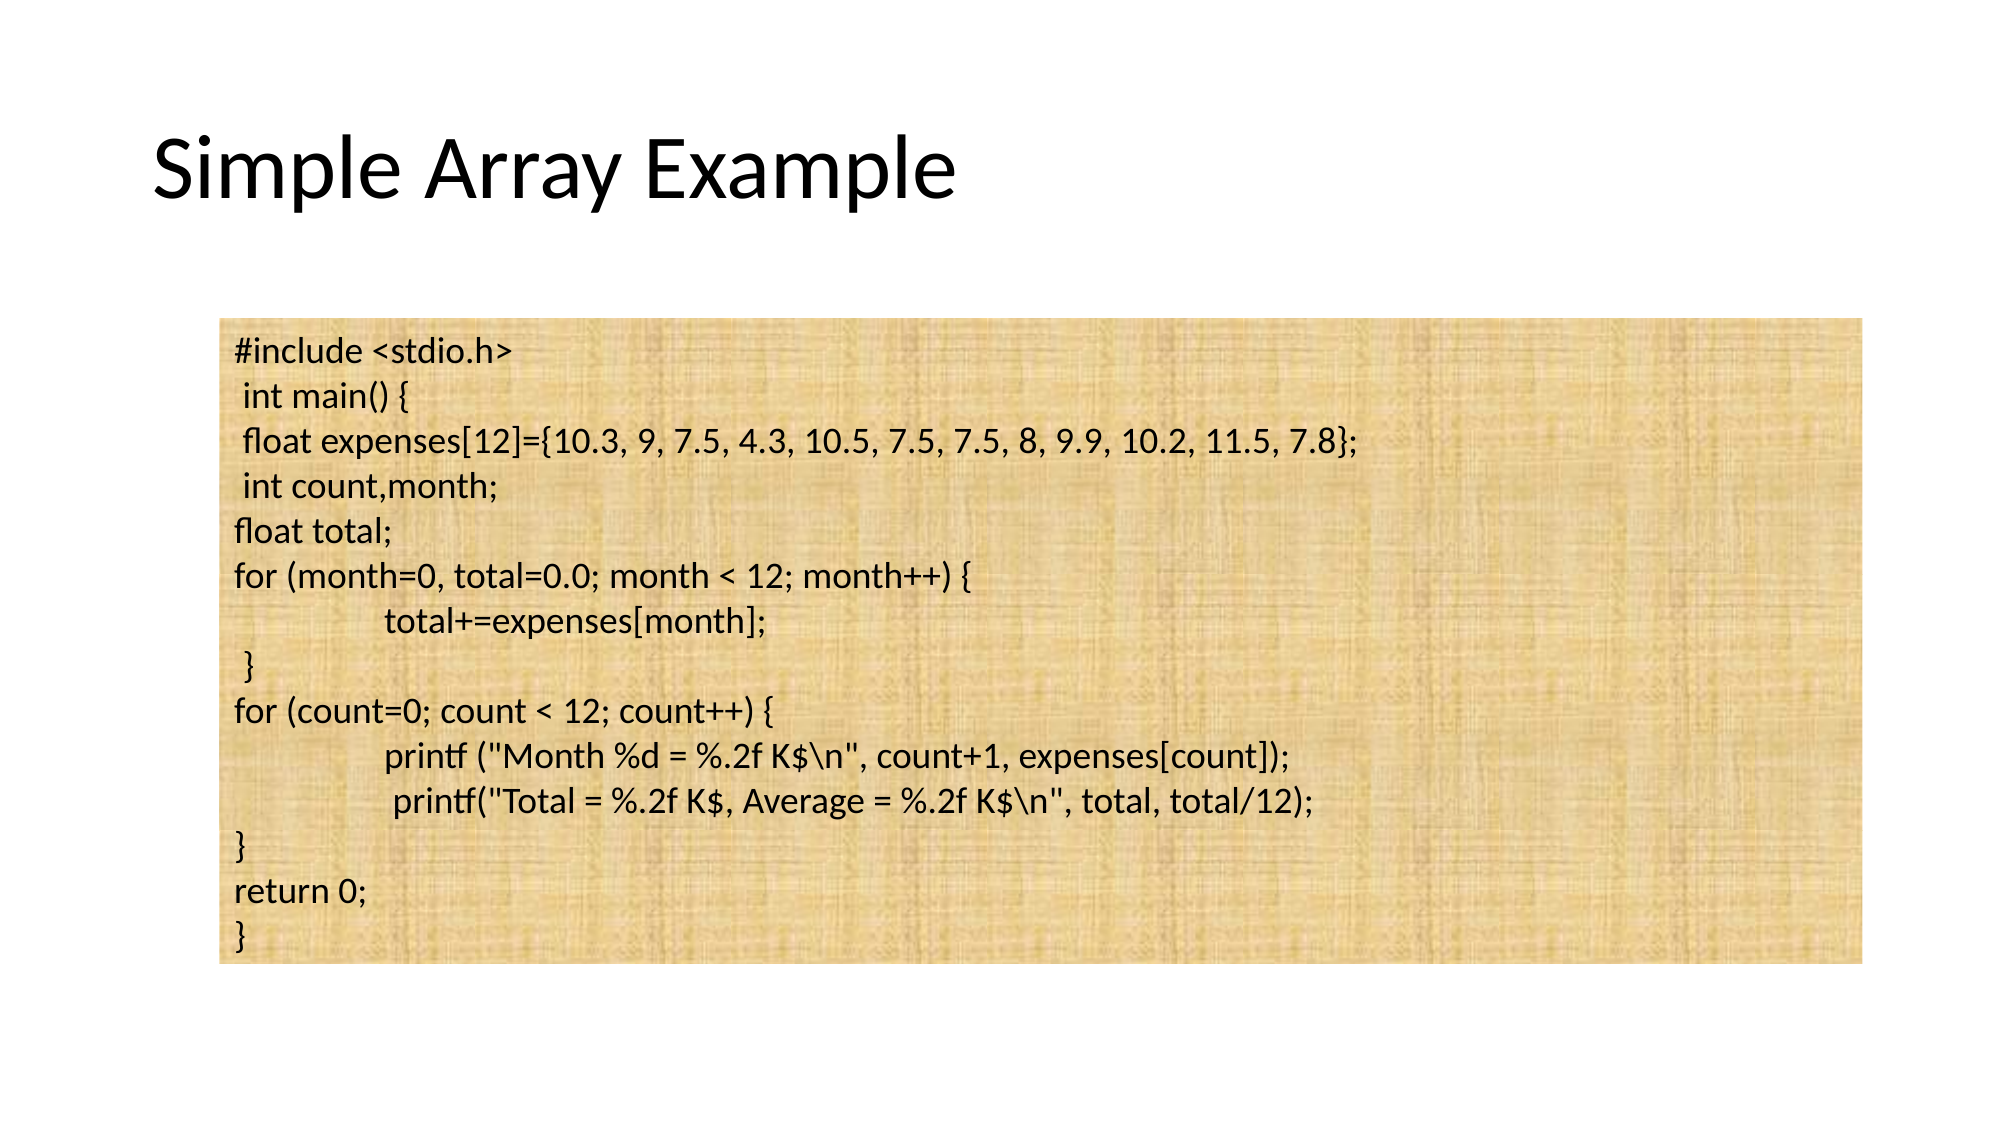

# Simple Array Example
#include <stdio.h>
 int main() {
 float expenses[12]={10.3, 9, 7.5, 4.3, 10.5, 7.5, 7.5, 8, 9.9, 10.2, 11.5, 7.8};
 int count,month;
float total;
for (month=0, total=0.0; month < 12; month++) {
 	total+=expenses[month];
 }
for (count=0; count < 12; count++) {
	printf ("Month %d = %.2f K$\n", count+1, expenses[count]);
	 printf("Total = %.2f K$, Average = %.2f K$\n", total, total/12);
}
return 0;
}